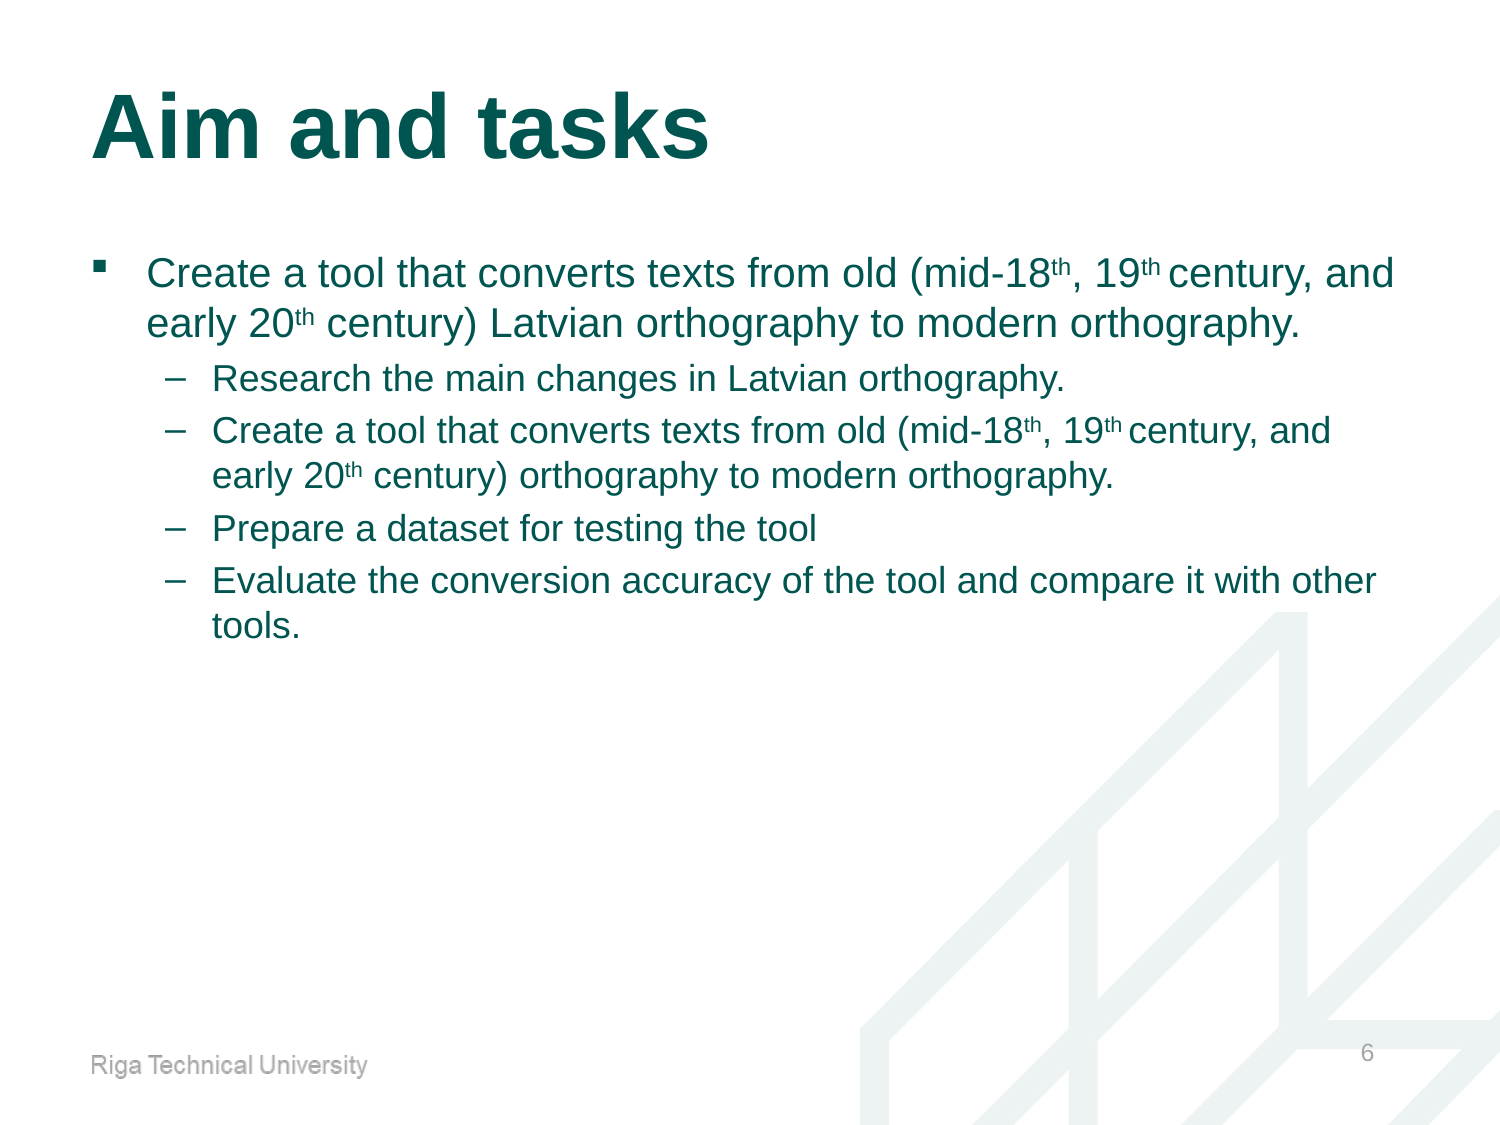

# Aim and tasks
Create a tool that converts texts from old (mid-18th, 19th century, and early 20th century) Latvian orthography to modern orthography.
Research the main changes in Latvian orthography.
Create a tool that converts texts from old (mid-18th, 19th century, and early 20th century) orthography to modern orthography.
Prepare a dataset for testing the tool
Evaluate the conversion accuracy of the tool and compare it with other tools.